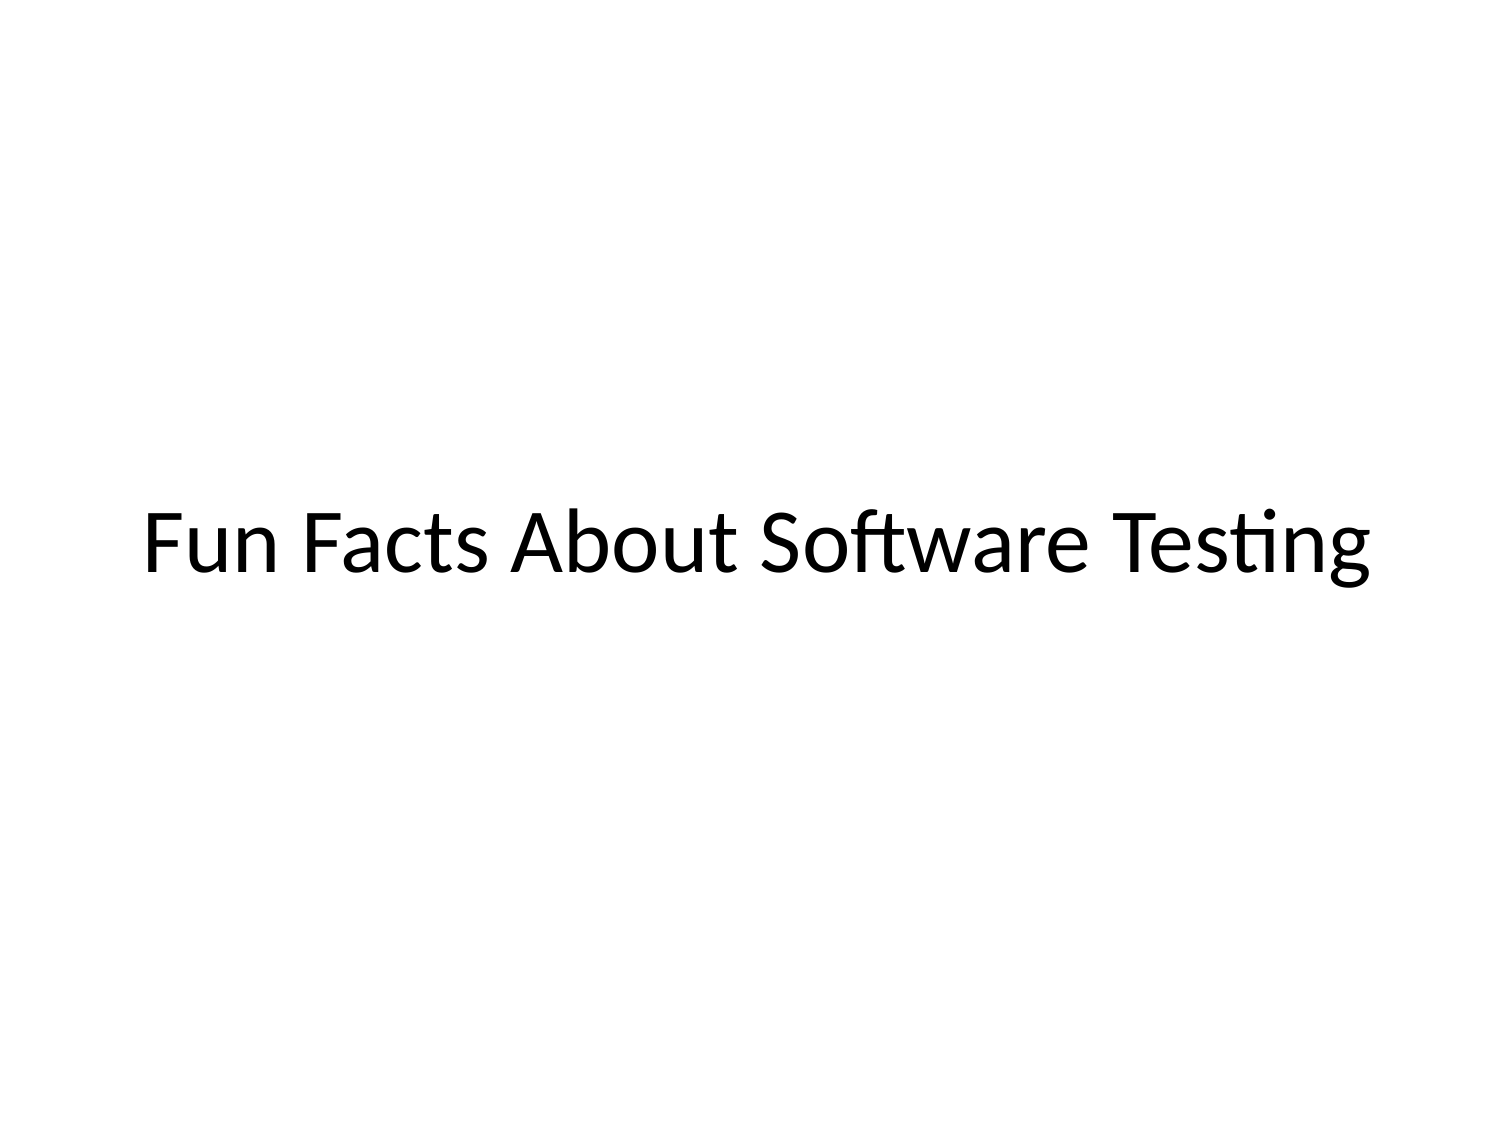

# Fun Facts About Software Testing
• The first computer bug was an actual moth!
• Google, Amazon, and Microsoft hire thousands of QA engineers
• Video game testers are part of the QA world!